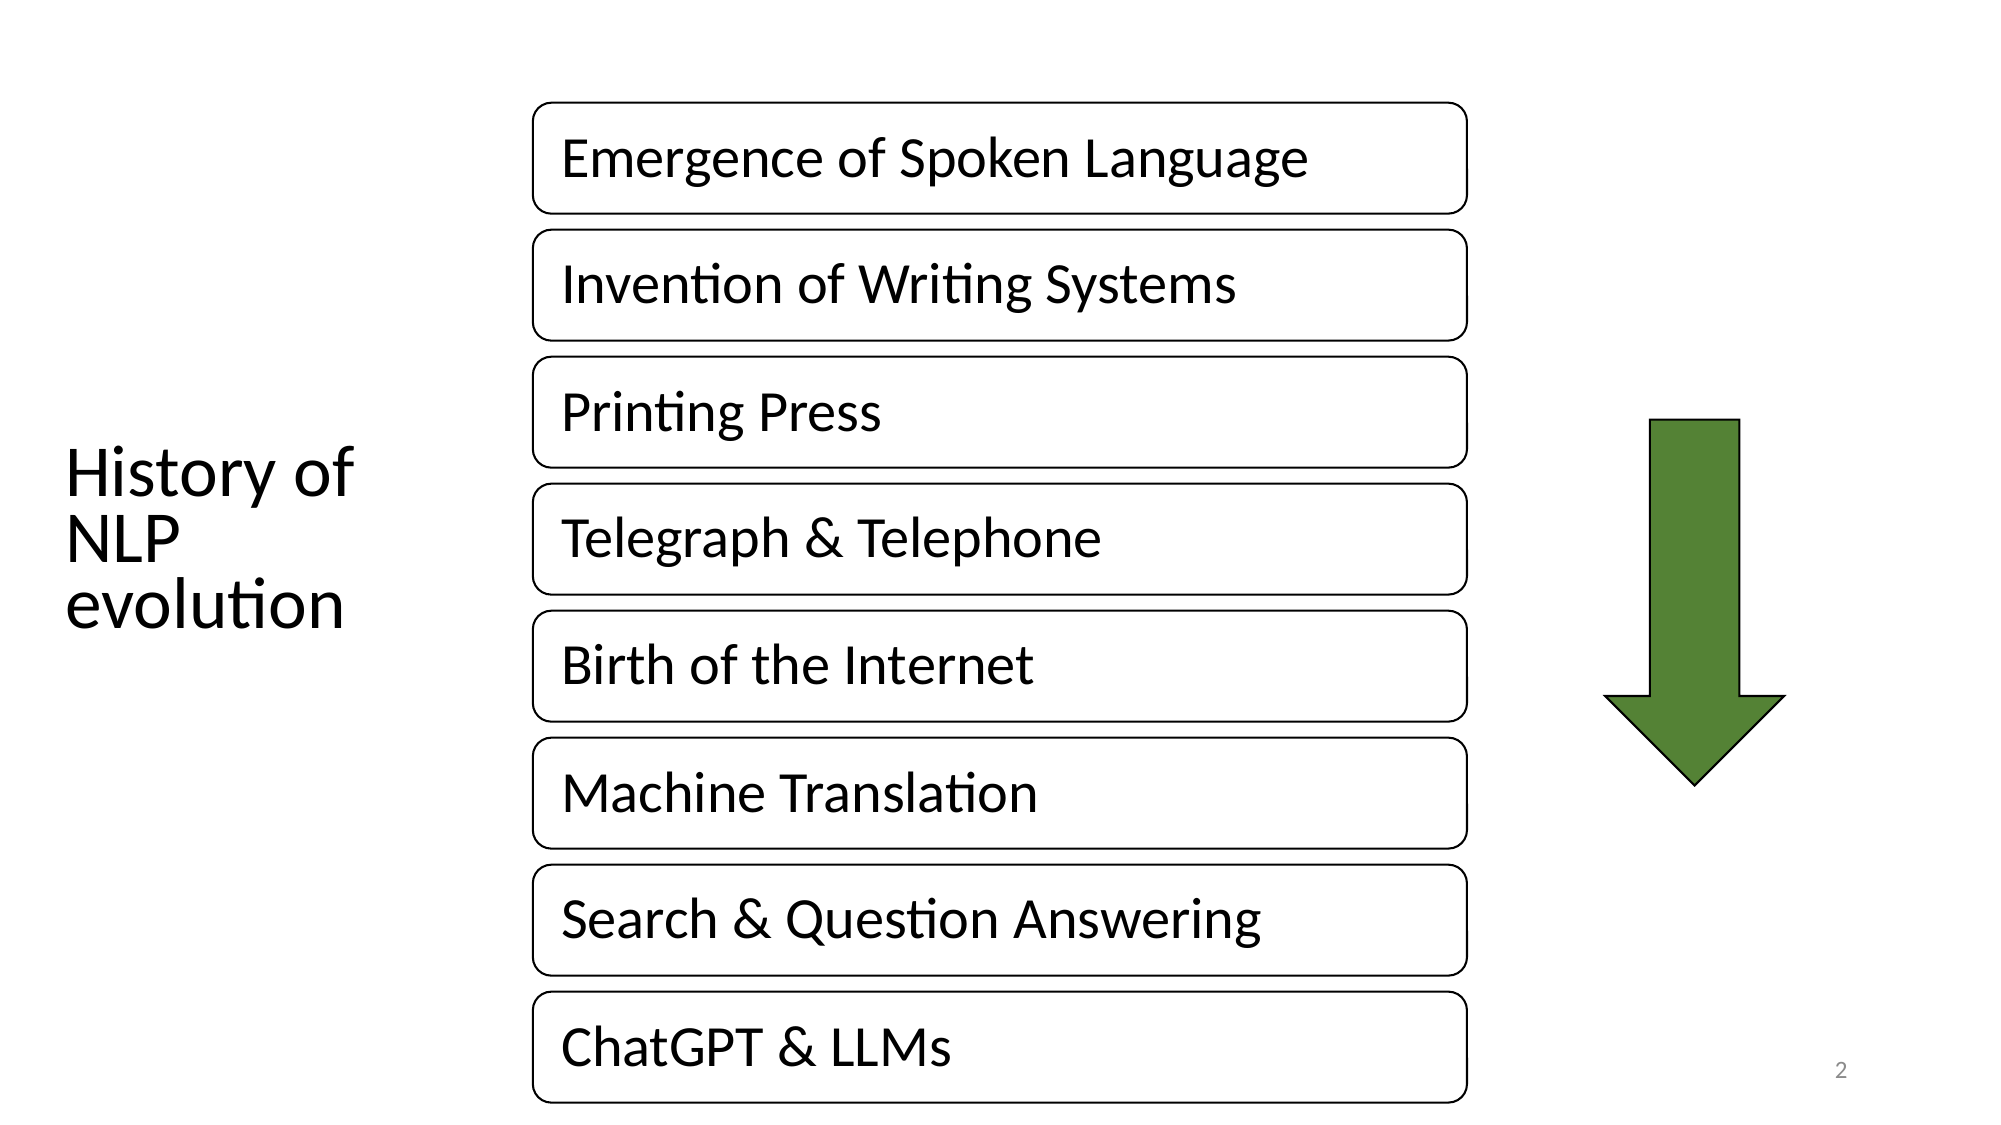

Emergence of Spoken Language
Invention of Writing Systems
Printing Press
Telegraph & Telephone
Birth of the Internet
Machine Translation
Search & Question Answering
ChatGPT & LLMs

History of NLP evolution
2